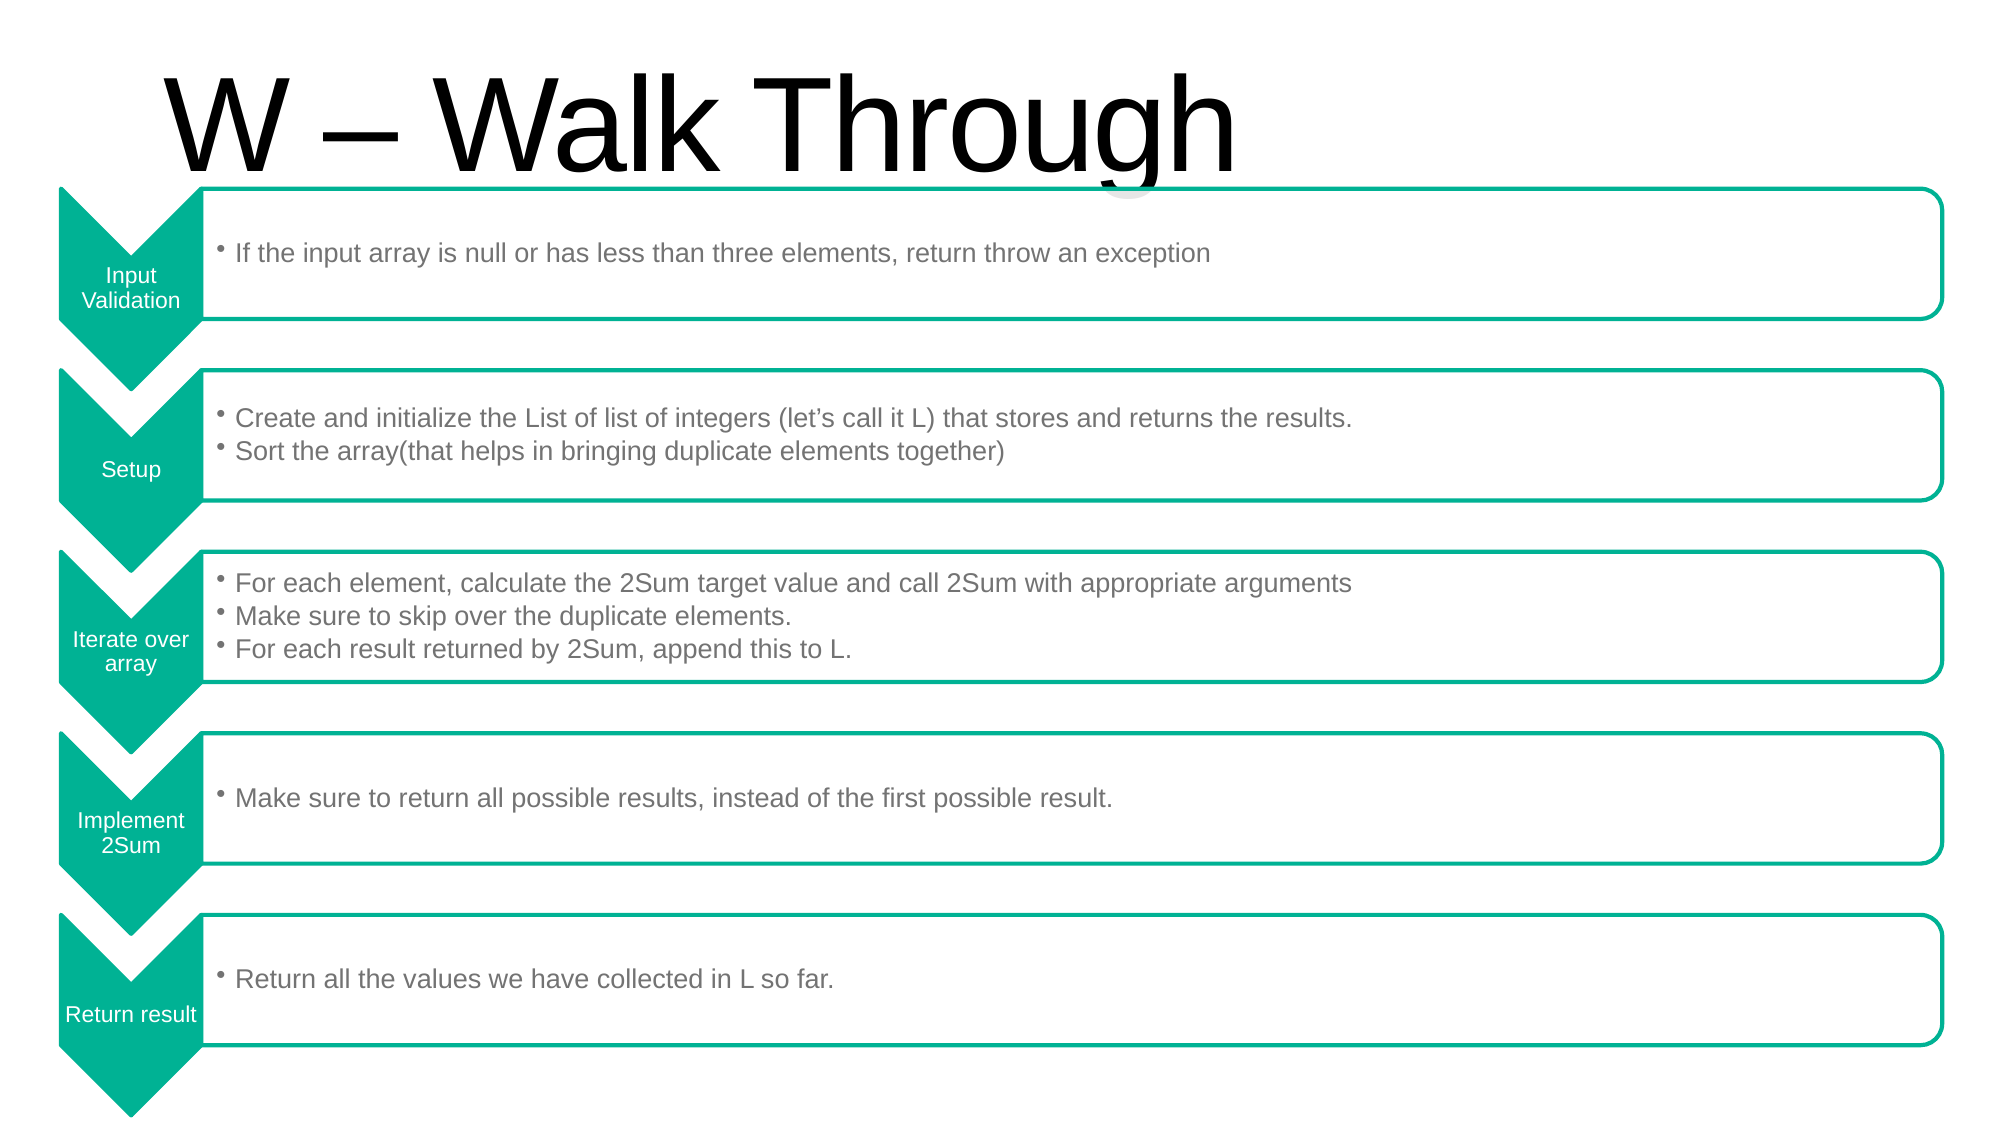

# W – Walk Through
Input Validation
If the input array is null or has less than three elements, return throw an exception
Setup
Create and initialize the List of list of integers (let’s call it L) that stores and returns the results.
Sort the array(that helps in bringing duplicate elements together)
Iterate over array
For each element, calculate the 2Sum target value and call 2Sum with appropriate arguments
Make sure to skip over the duplicate elements.
For each result returned by 2Sum, append this to L.
Implement 2Sum
Make sure to return all possible results, instead of the first possible result.
Return result
Return all the values we have collected in L so far.